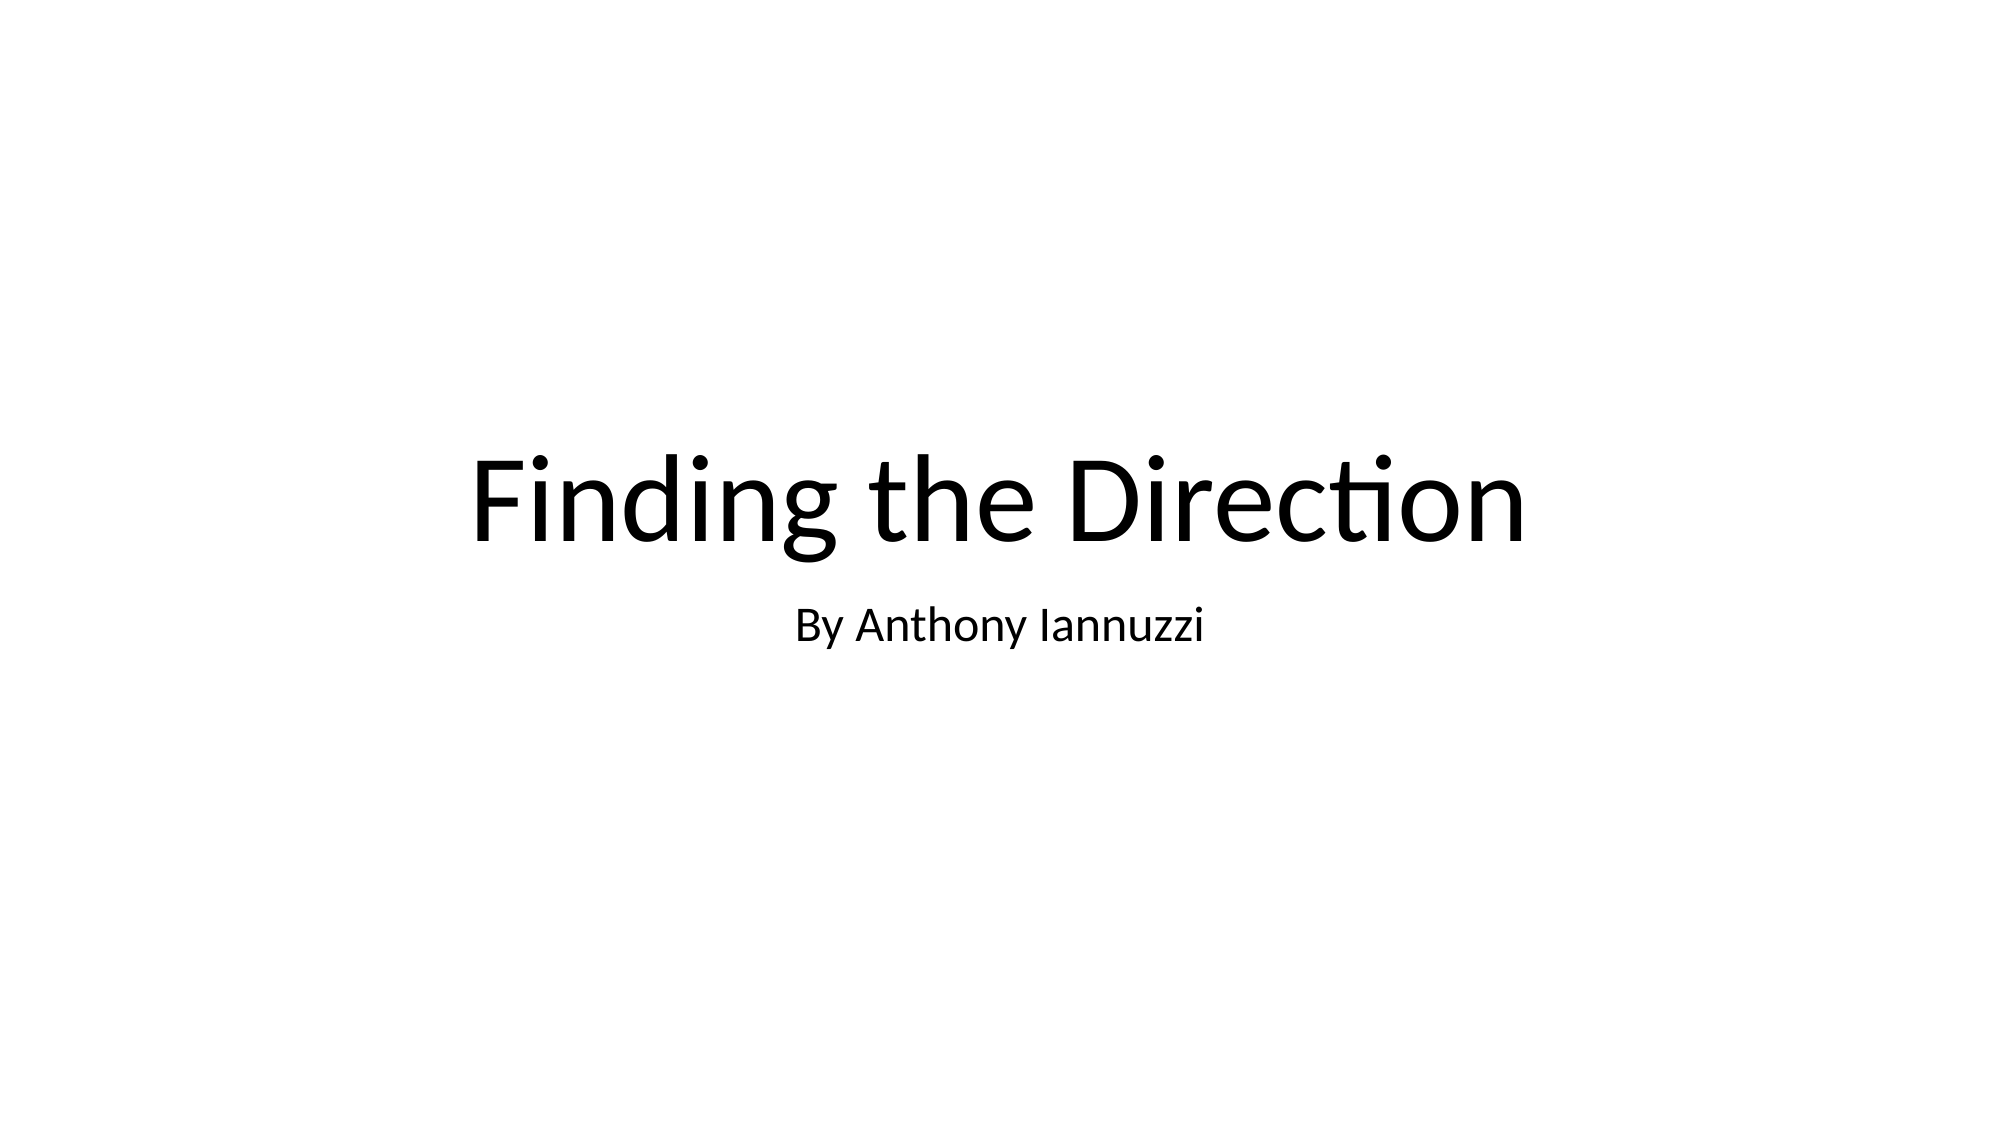

# Finding the Direction
By Anthony Iannuzzi